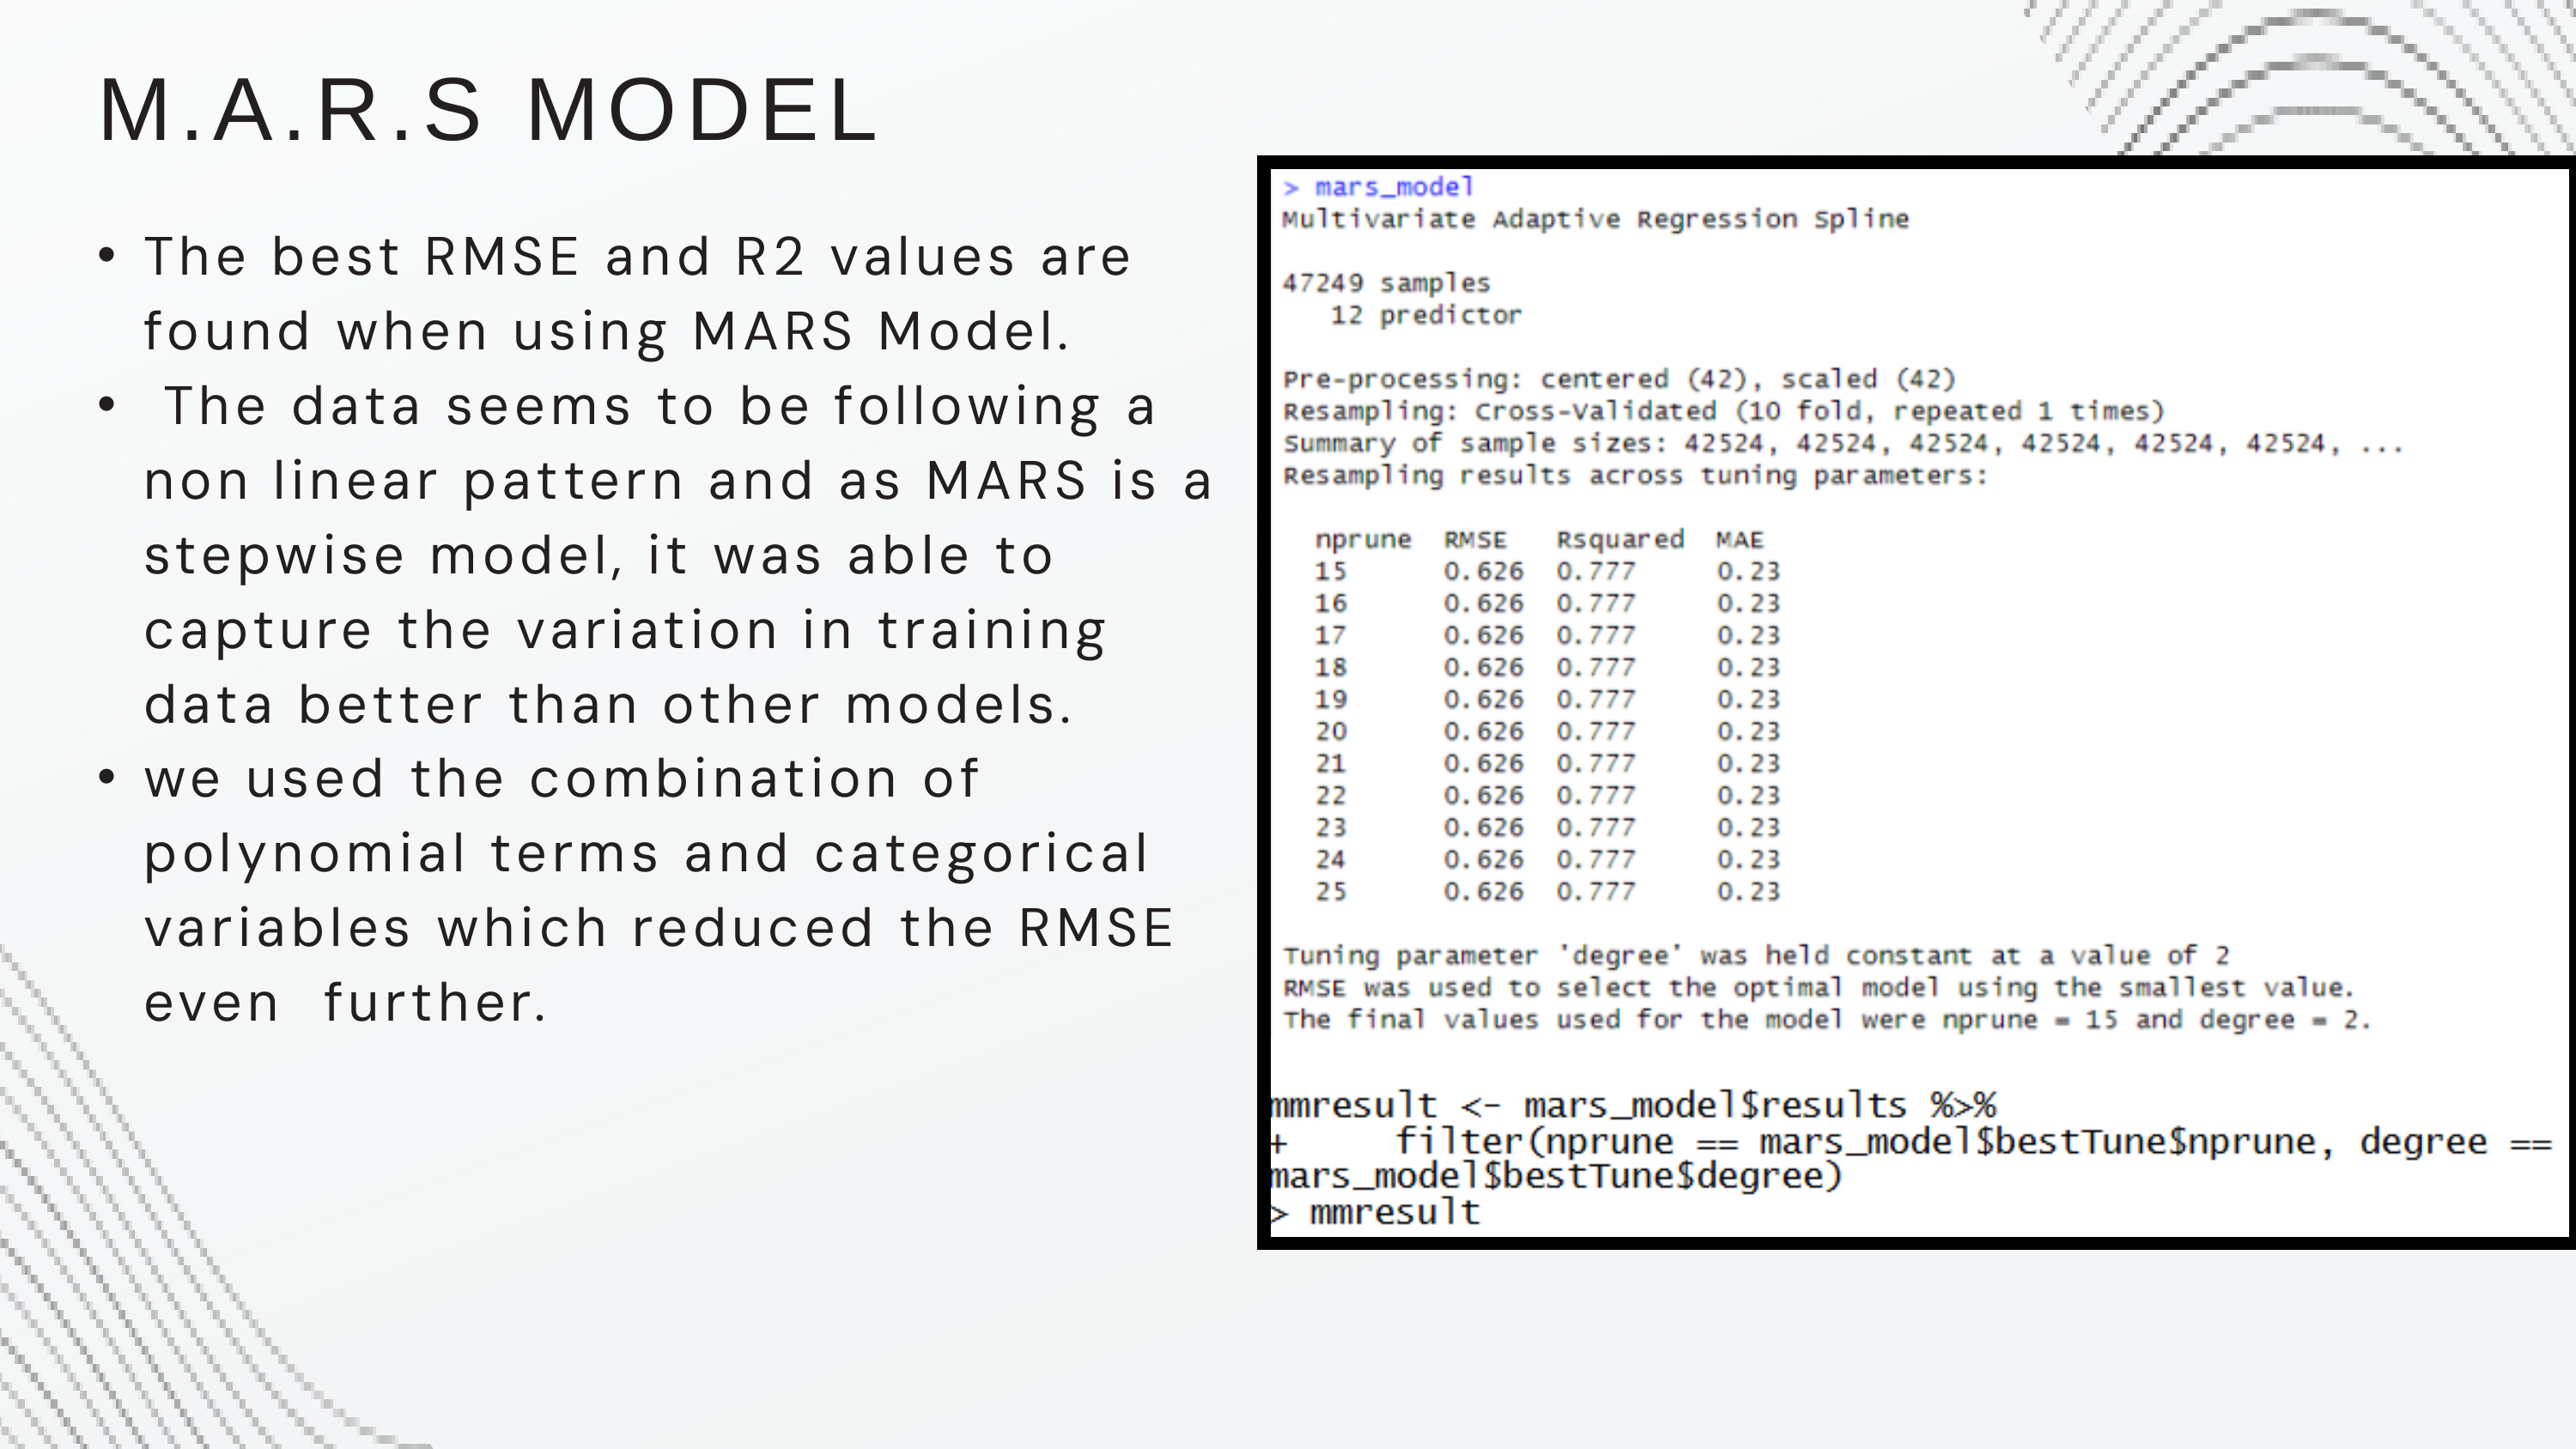

M.A.R.S MODEL

The best RMSE and R2 values are found when using MARS Model.
 The data seems to be following a non linear pattern and as MARS is a stepwise model, it was able to capture the variation in training data better than other models.
we used the combination of polynomial terms and categorical variables which reduced the RMSE even  further.